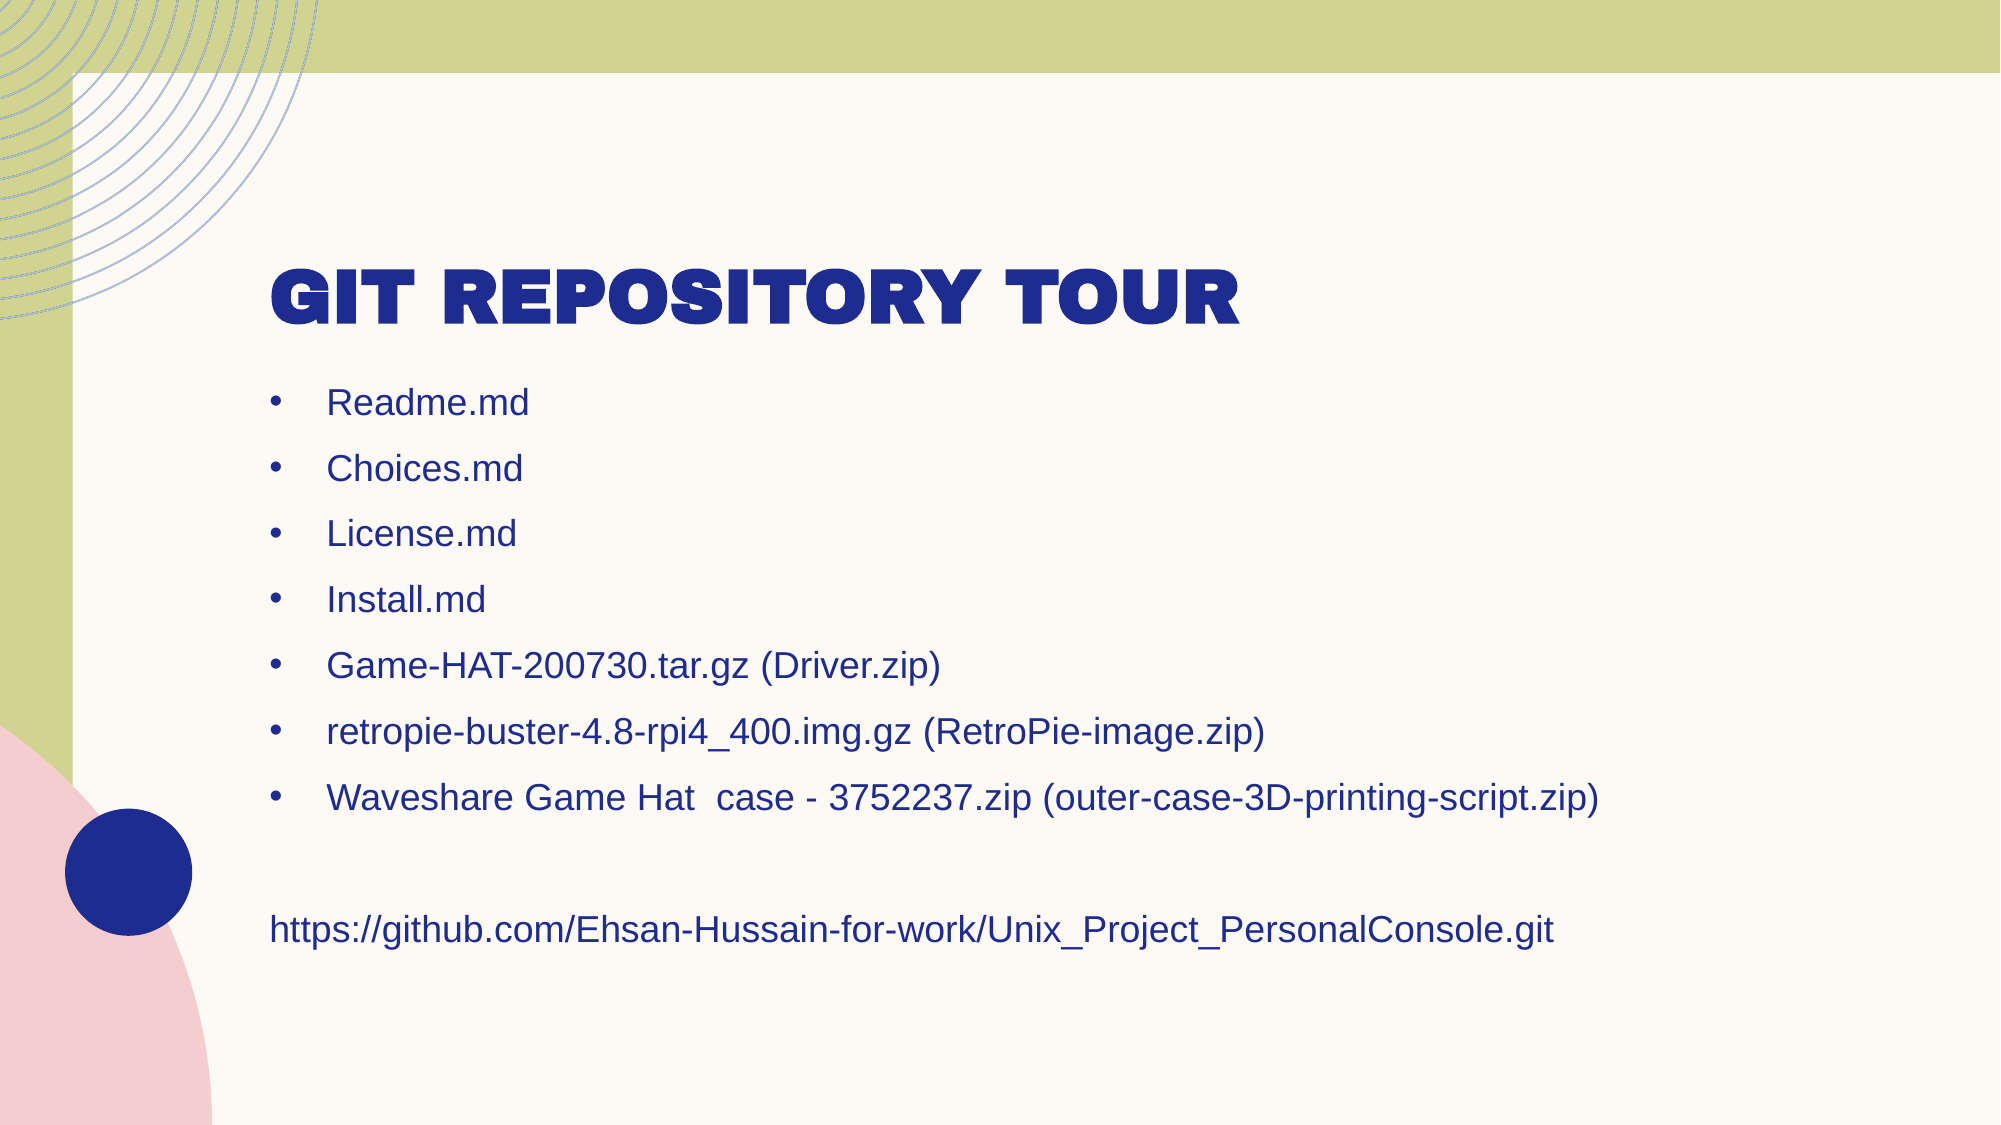

# Git Repository tour
Readme.md
Choices.md
License.md
Install.md
Game-HAT-200730.tar.gz (Driver.zip)
retropie-buster-4.8-rpi4_400.img.gz (RetroPie-image.zip)
Waveshare Game Hat  case - 3752237.zip (outer-case-3D-printing-script.zip)

https://github.com/Ehsan-Hussain-for-work/Unix_Project_PersonalConsole.git